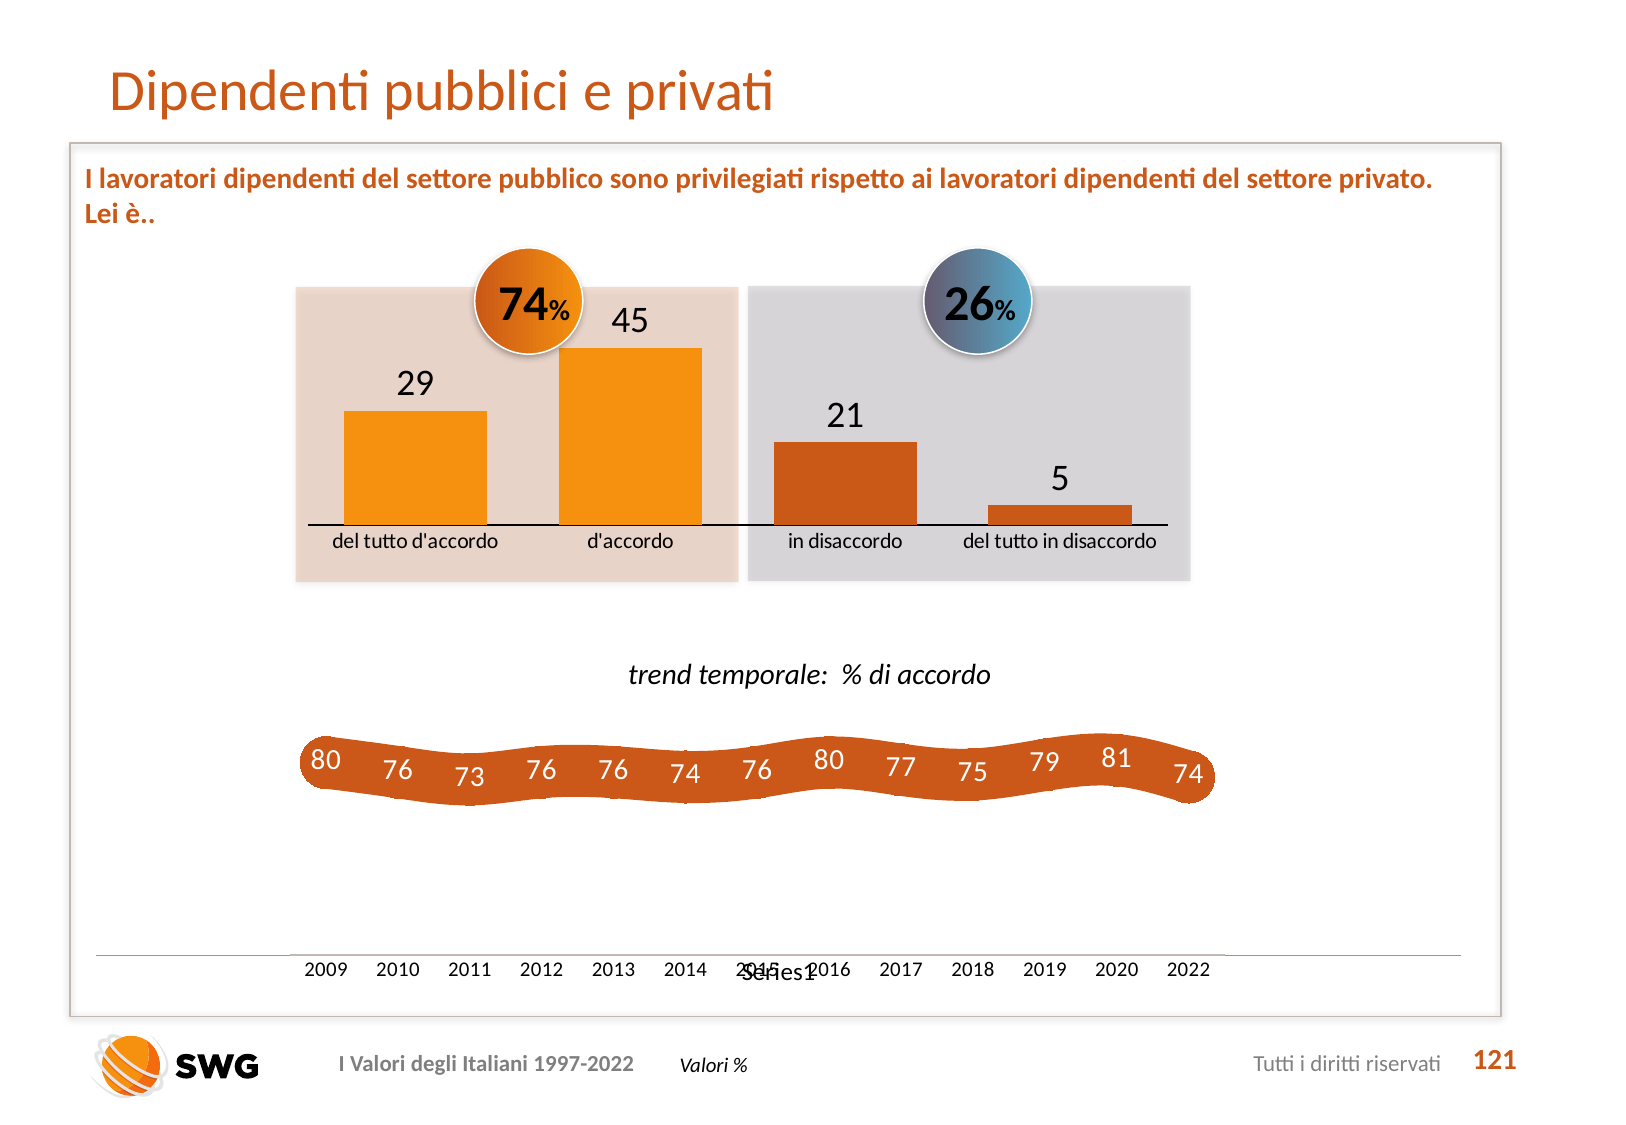

# Dipendenti pubblici e privati

I lavoratori dipendenti del settore pubblico sono privilegiati rispetto ai lavoratori dipendenti del settore privato. Lei è..

74%
26%

### Chart

| Category | Serie 1 |
|---|---|
| del tutto d'accordo | 29.0 |
| d'accordo | 45.0 |
| in disaccordo | 21.0 |
| del tutto in disaccordo | 5.0 |

trend temporale:  % di accordo

### Chart

| Category |  |
|---|---|
| 2009 | 80.0 |
| 2010 | 76.0 |
| 2011 | 73.0 |
| 2012 | 76.0 |
| 2013 | 76.0 |
| 2014 | 74.0 |
| 2015 | 76.0 |
| 2016 | 80.0 |
| 2017 | 77.0 |
| 2018 | 75.0 |
| 2019 | 79.0 |
| 2020 | 81.0 |
| 2022 | 74.0 |

### Chart

| Category |  |
|---|---|
121
Valori %